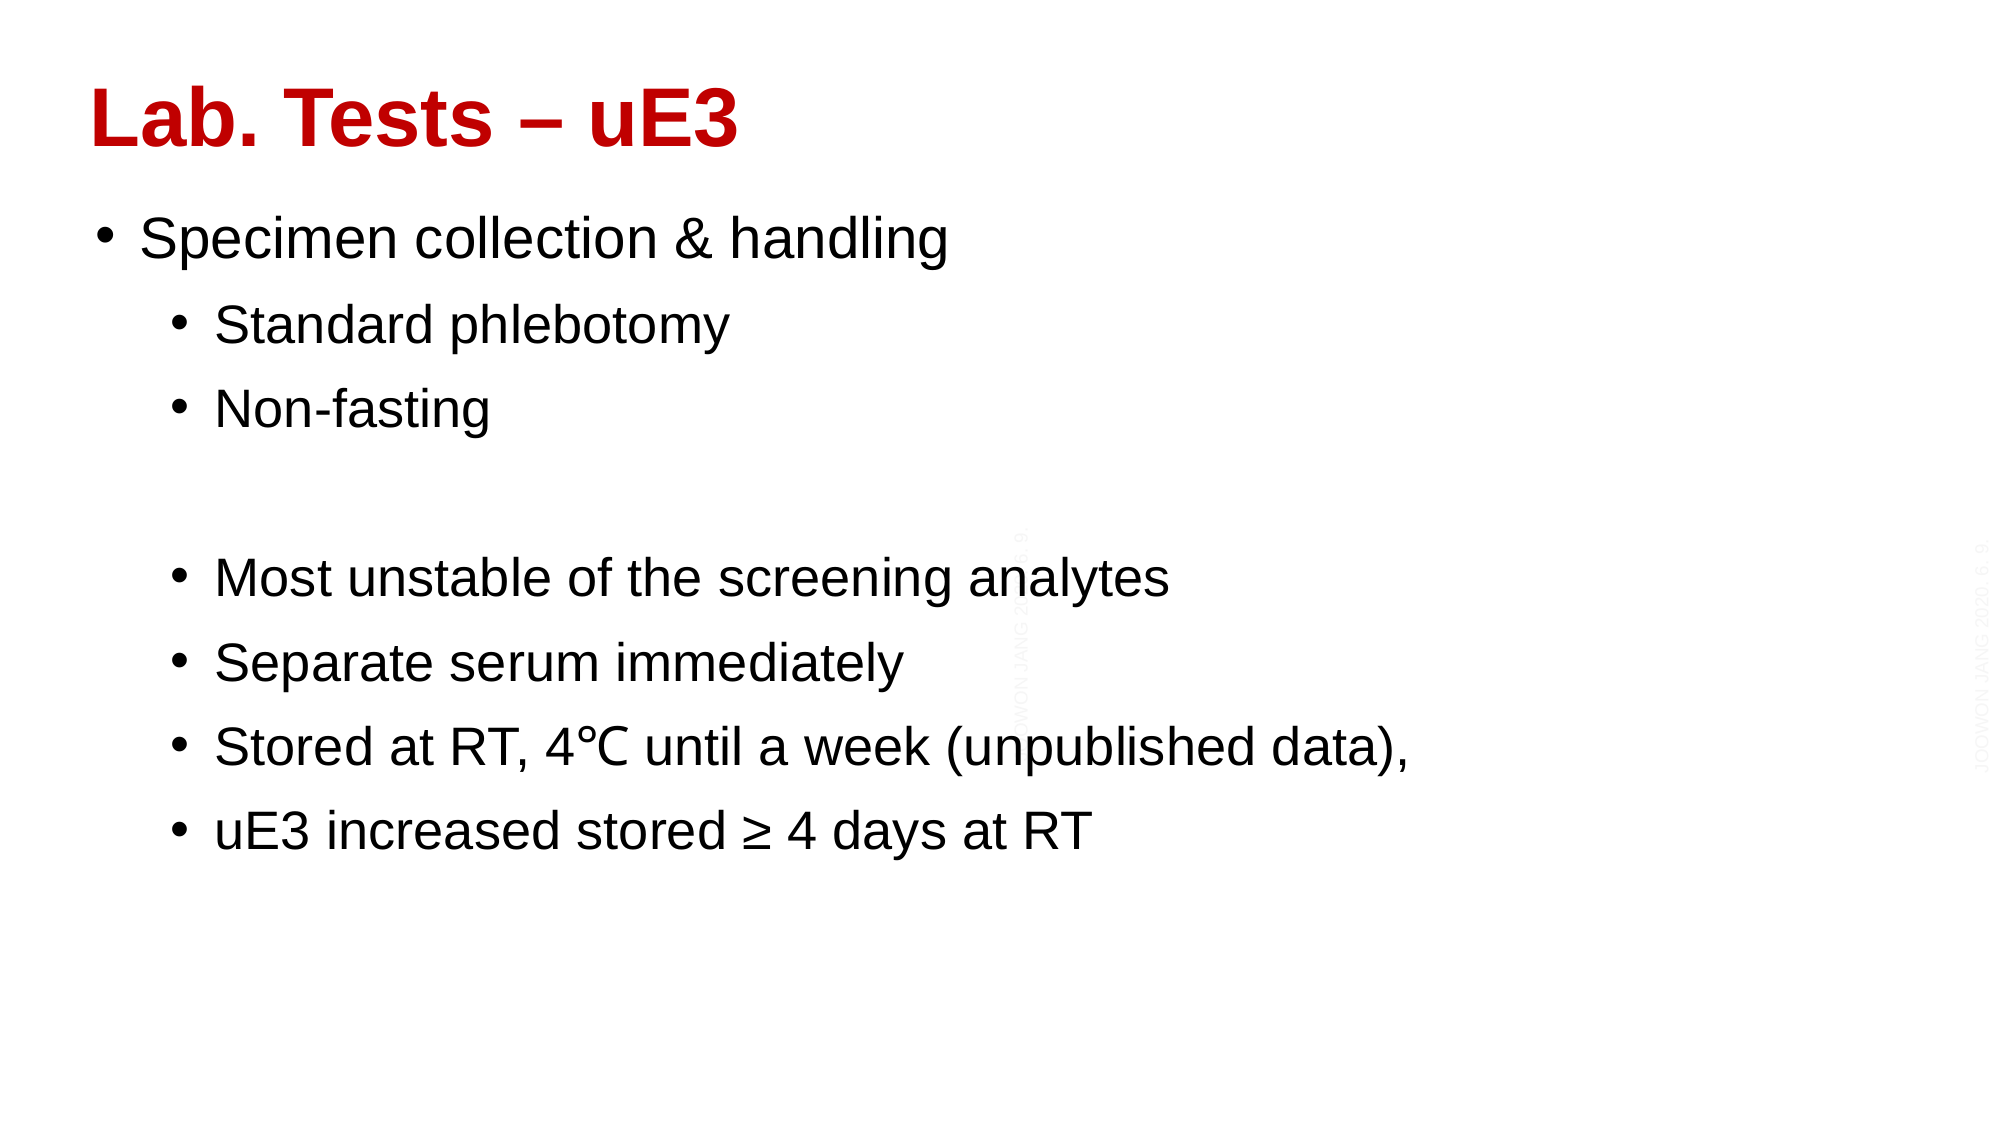

Lab. Tests – uE3
Specimen collection & handling
Standard phlebotomy
Non-fasting

Most unstable of the screening analytes
Separate serum immediately
Stored at RT, 4℃ until a week (unpublished data),
uE3 increased stored ≥ 4 days at RT